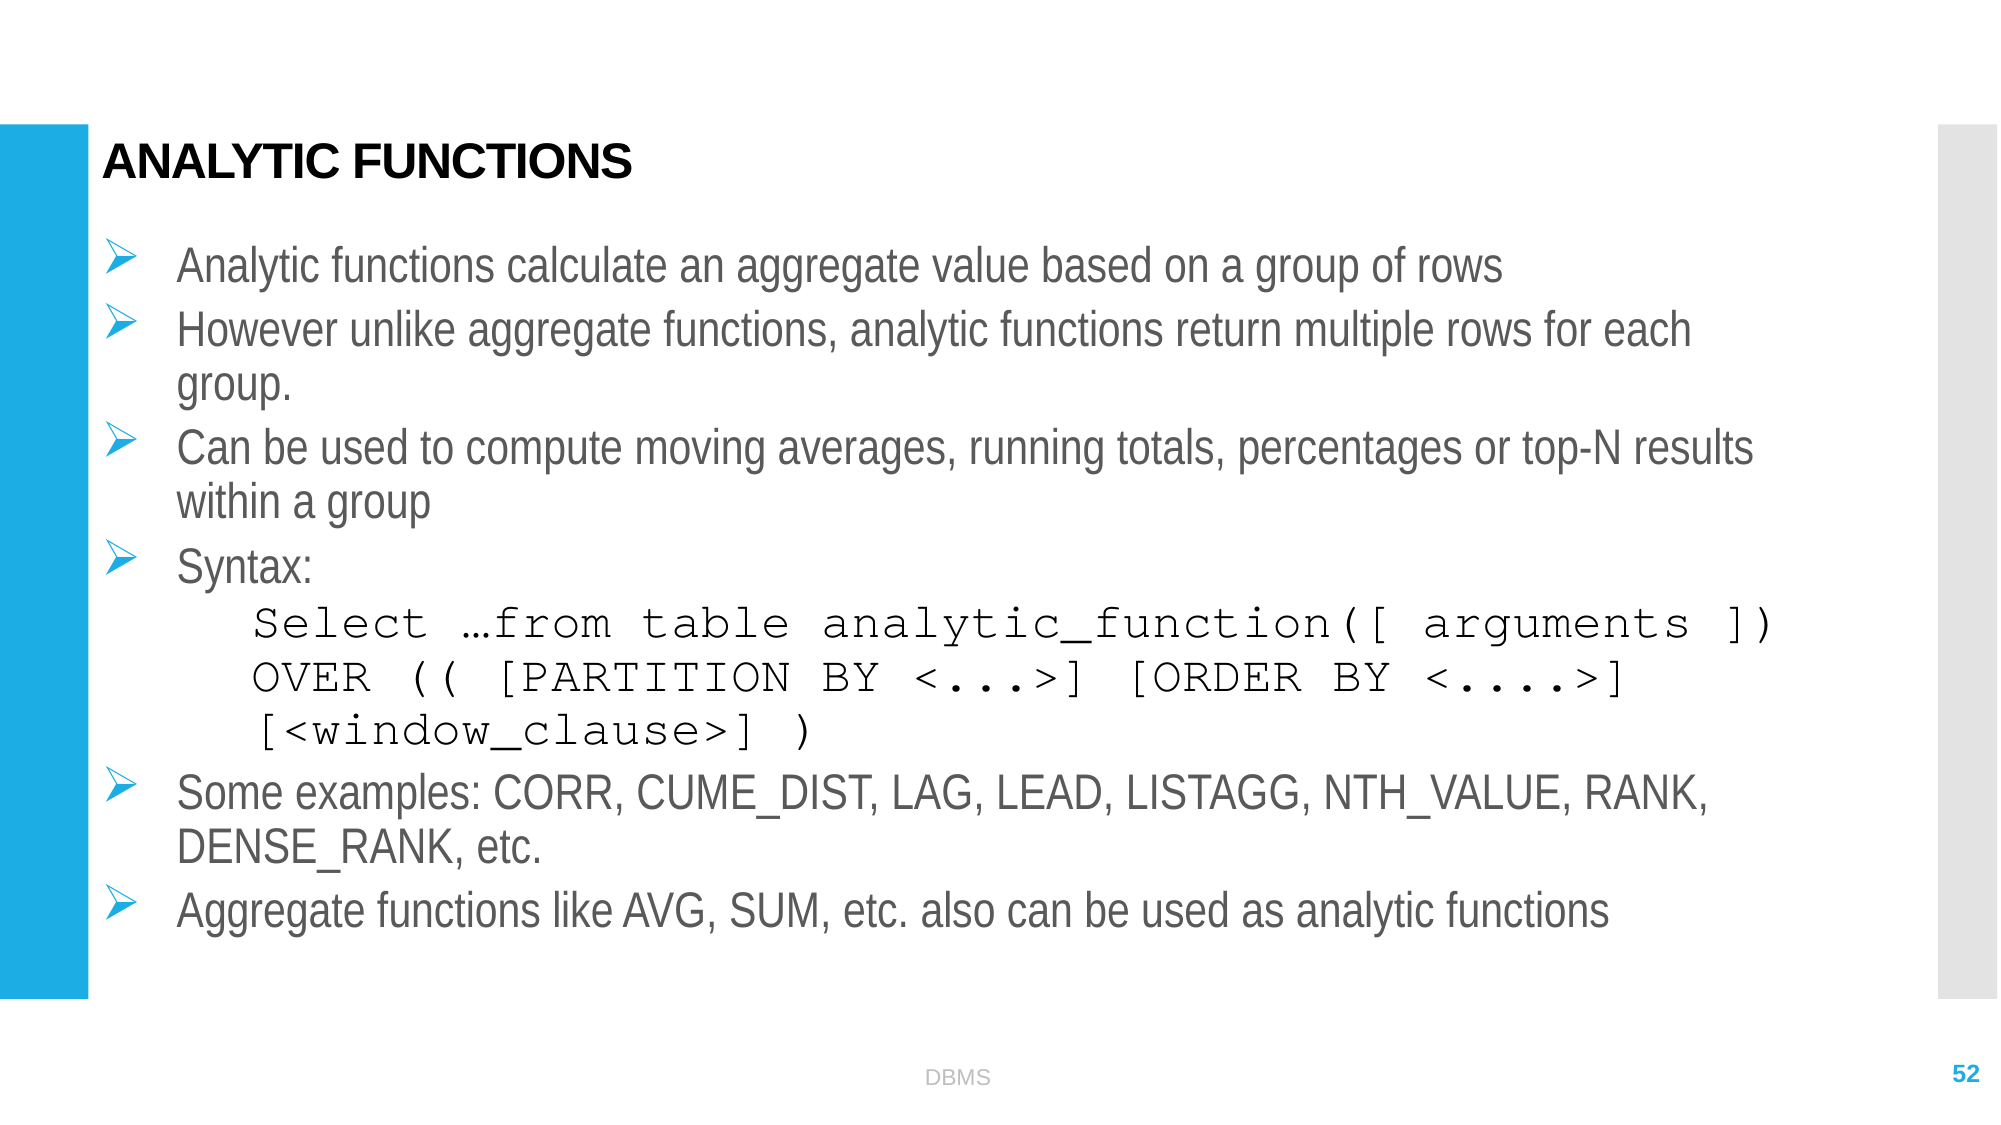

# ANALYTIC FUNCTIONS
Analytic functions calculate an aggregate value based on a group of rows
However unlike aggregate functions, analytic functions return multiple rows for each group.
Can be used to compute moving averages, running totals, percentages or top-N results within a group
Syntax:
	Select …from table analytic_function([ arguments ])
	OVER (( [PARTITION BY <...>] [ORDER BY <....>]
	[<window_clause>] )
Some examples: CORR, CUME_DIST, LAG, LEAD, LISTAGG, NTH_VALUE, RANK, DENSE_RANK, etc.
Aggregate functions like AVG, SUM, etc. also can be used as analytic functions

52
DBMS